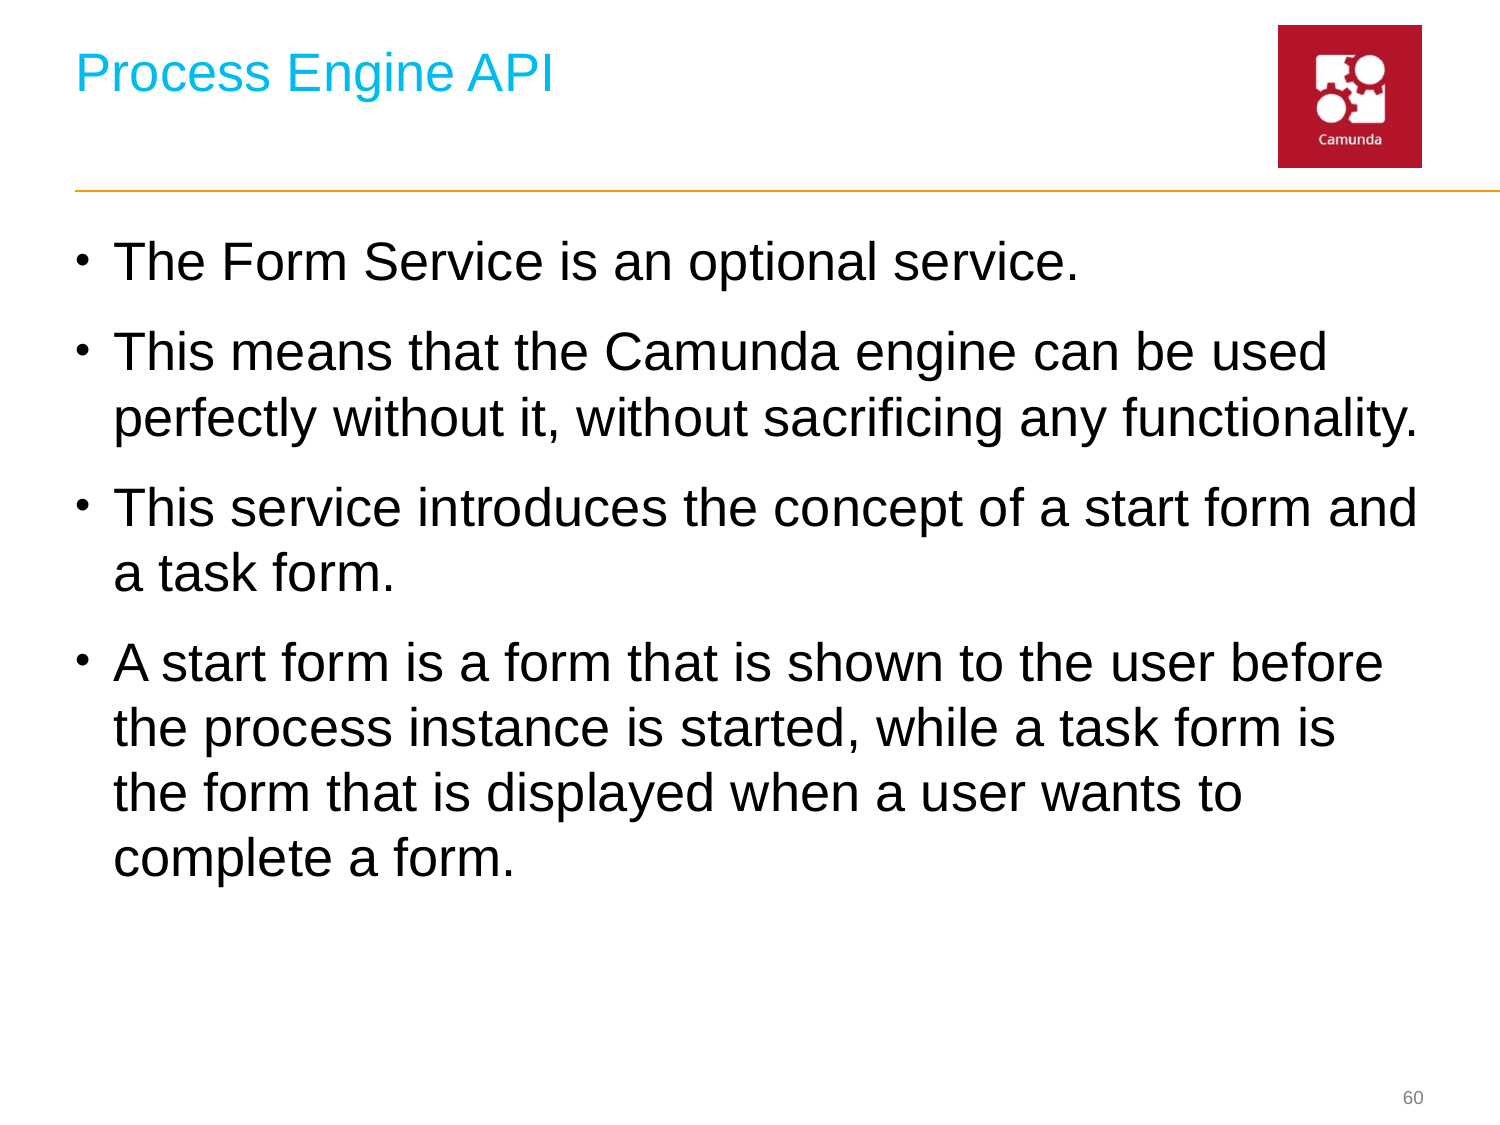

# Process Engine API
The Form Service is an optional service.
This means that the Camunda engine can be used perfectly without it, without sacrificing any functionality.
This service introduces the concept of a start form and a task form.
A start form is a form that is shown to the user before the process instance is started, while a task form is the form that is displayed when a user wants to complete a form.